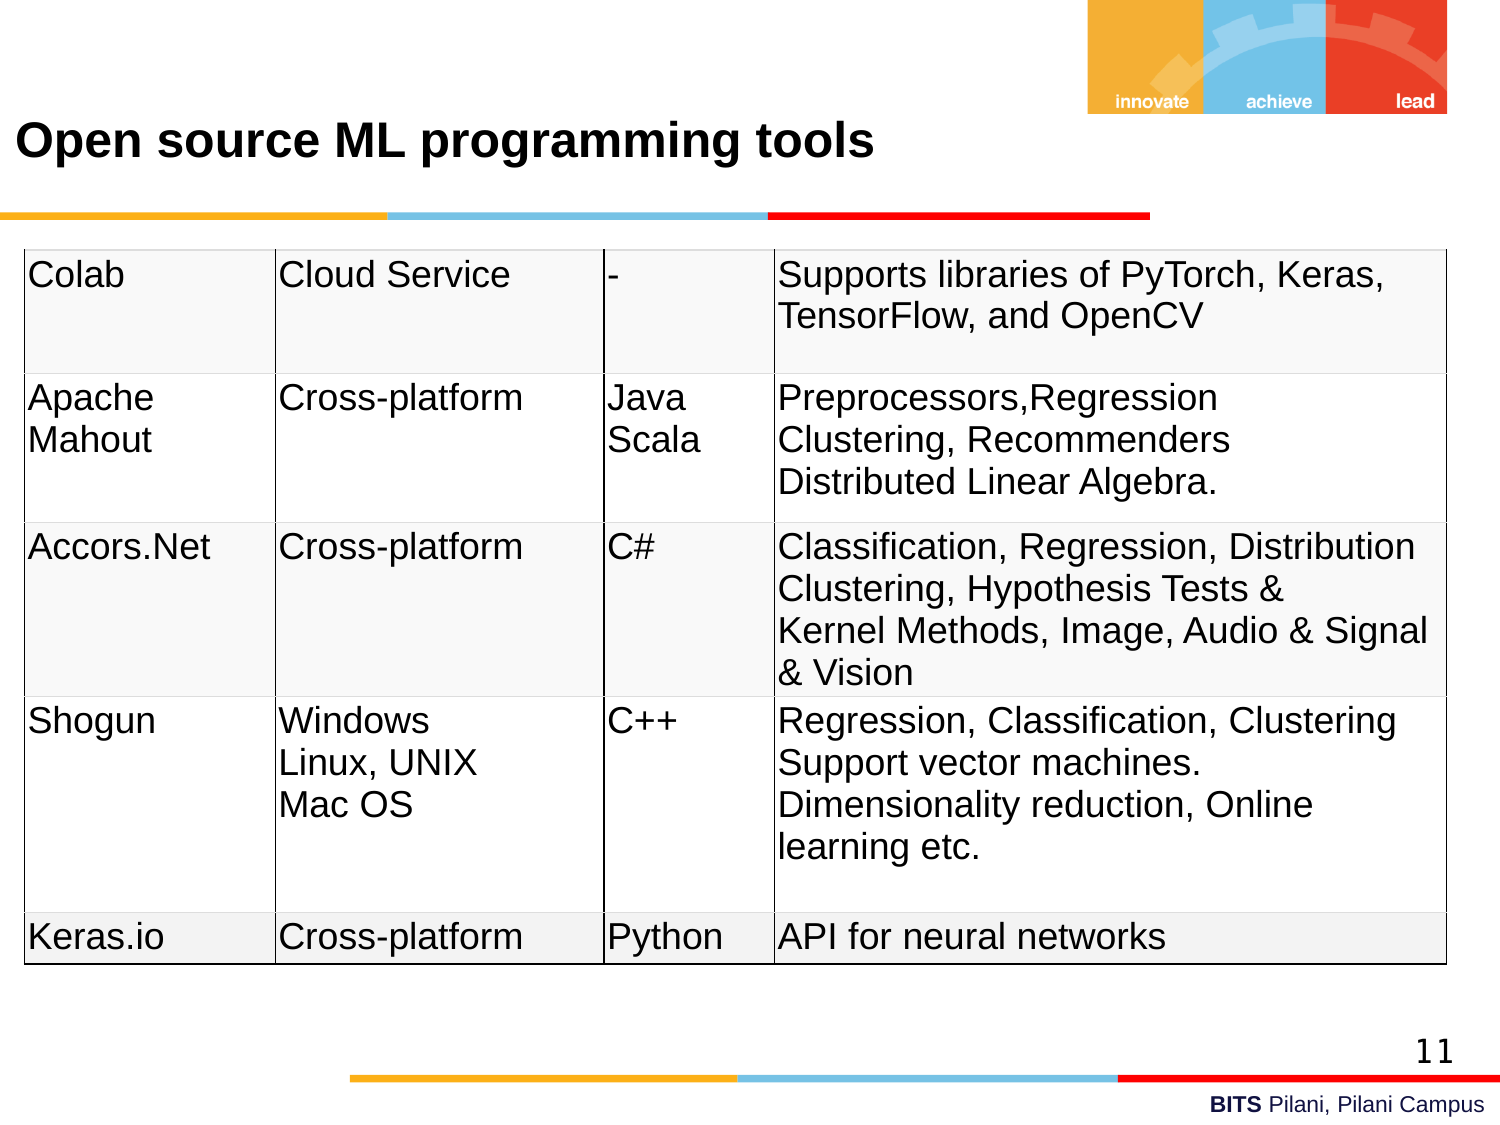

# Open source ML programming tools
| Colab | Cloud Service | - | Supports libraries of PyTorch, Keras, TensorFlow, and OpenCV |
| --- | --- | --- | --- |
| Apache Mahout | Cross-platform | Java Scala | Preprocessors,Regression Clustering, Recommenders Distributed Linear Algebra. |
| Accors.Net | Cross-platform | C# | Classification, Regression, Distribution Clustering, Hypothesis Tests & Kernel Methods, Image, Audio & Signal & Vision |
| Shogun | Windows Linux, UNIX Mac OS | C++ | Regression, Classification, Clustering Support vector machines. Dimensionality reduction, Online learning etc. |
| Keras.io | Cross-platform | Python | API for neural networks |
11